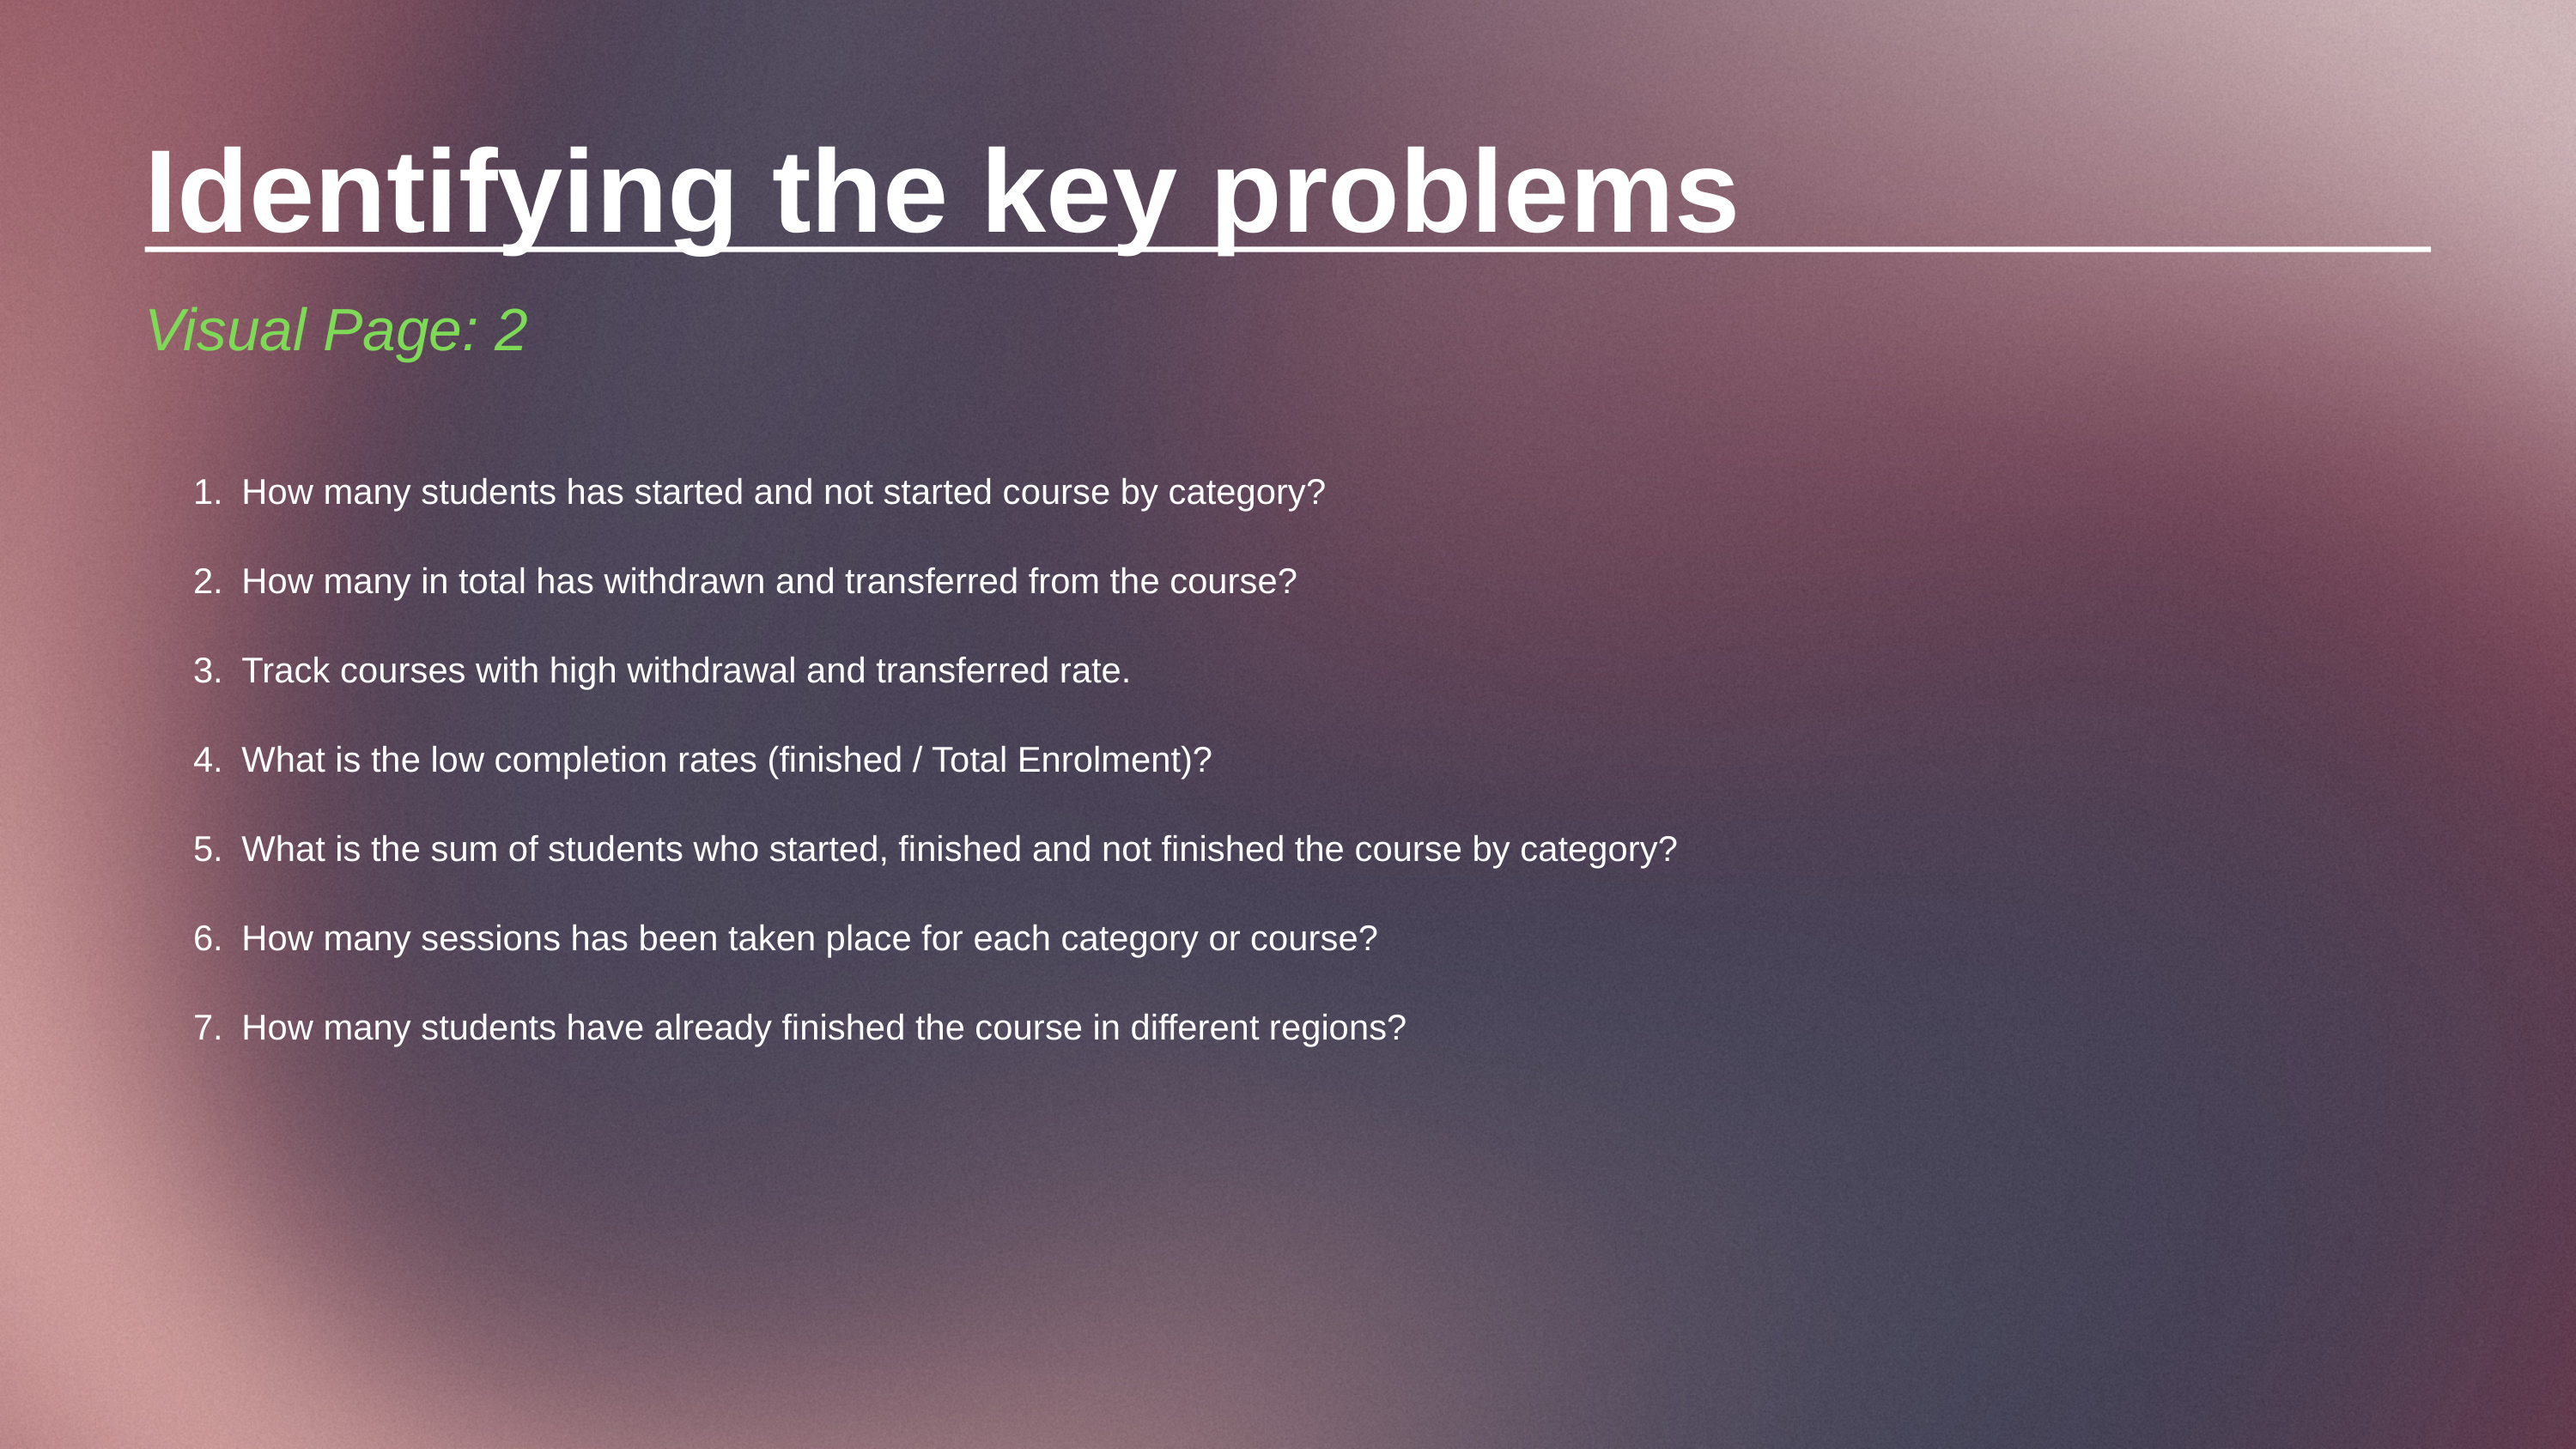

Identifying the key problems

Visual Page: 2
How many students has started and not started course by category?
How many in total has withdrawn and transferred from the course?
Track courses with high withdrawal and transferred rate.
What is the low completion rates (finished / Total Enrolment)?
What is the sum of students who started, finished and not finished the course by category?
How many sessions has been taken place for each category or course?
How many students have already finished the course in different regions?